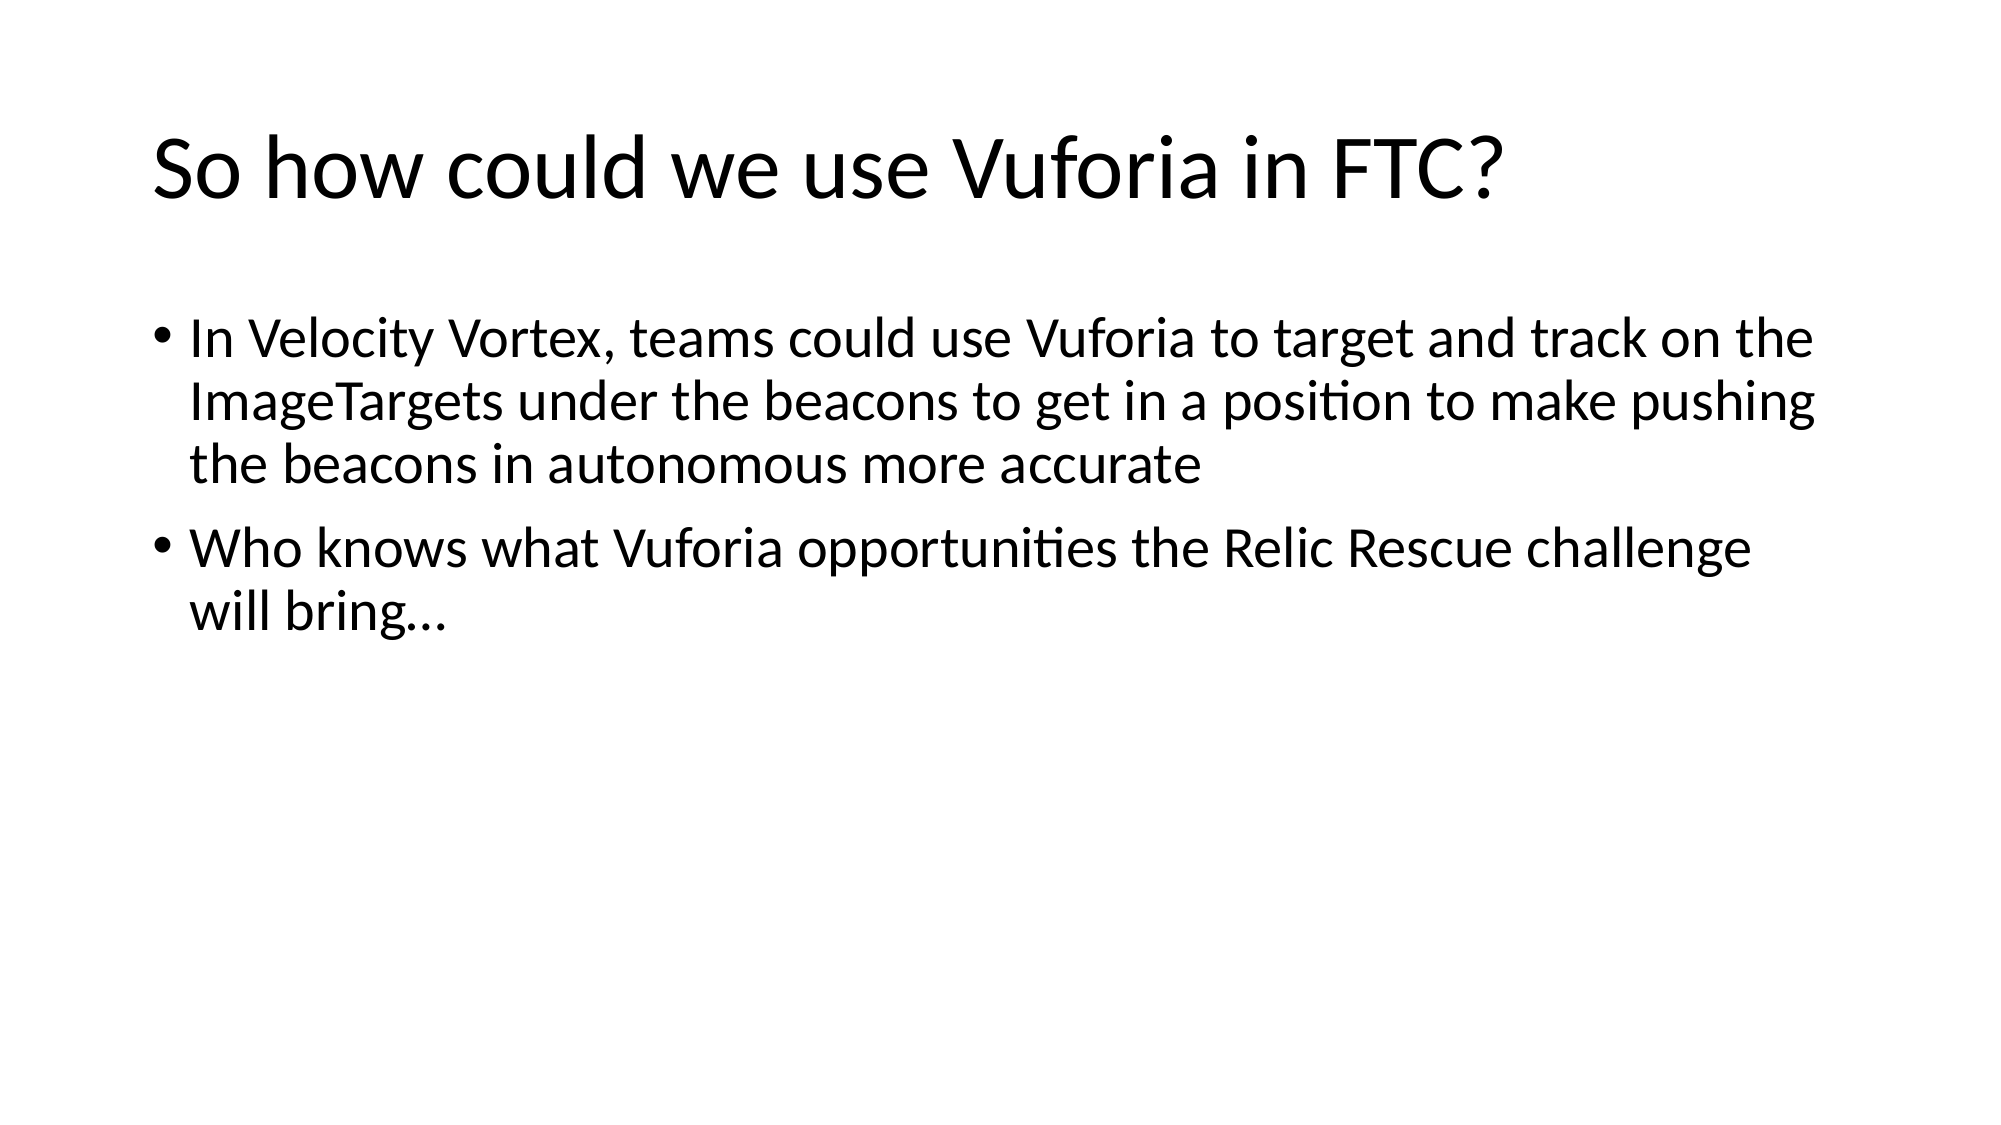

# So how could we use Vuforia in FTC?
In Velocity Vortex, teams could use Vuforia to target and track on the ImageTargets under the beacons to get in a position to make pushing the beacons in autonomous more accurate
Who knows what Vuforia opportunities the Relic Rescue challenge will bring…